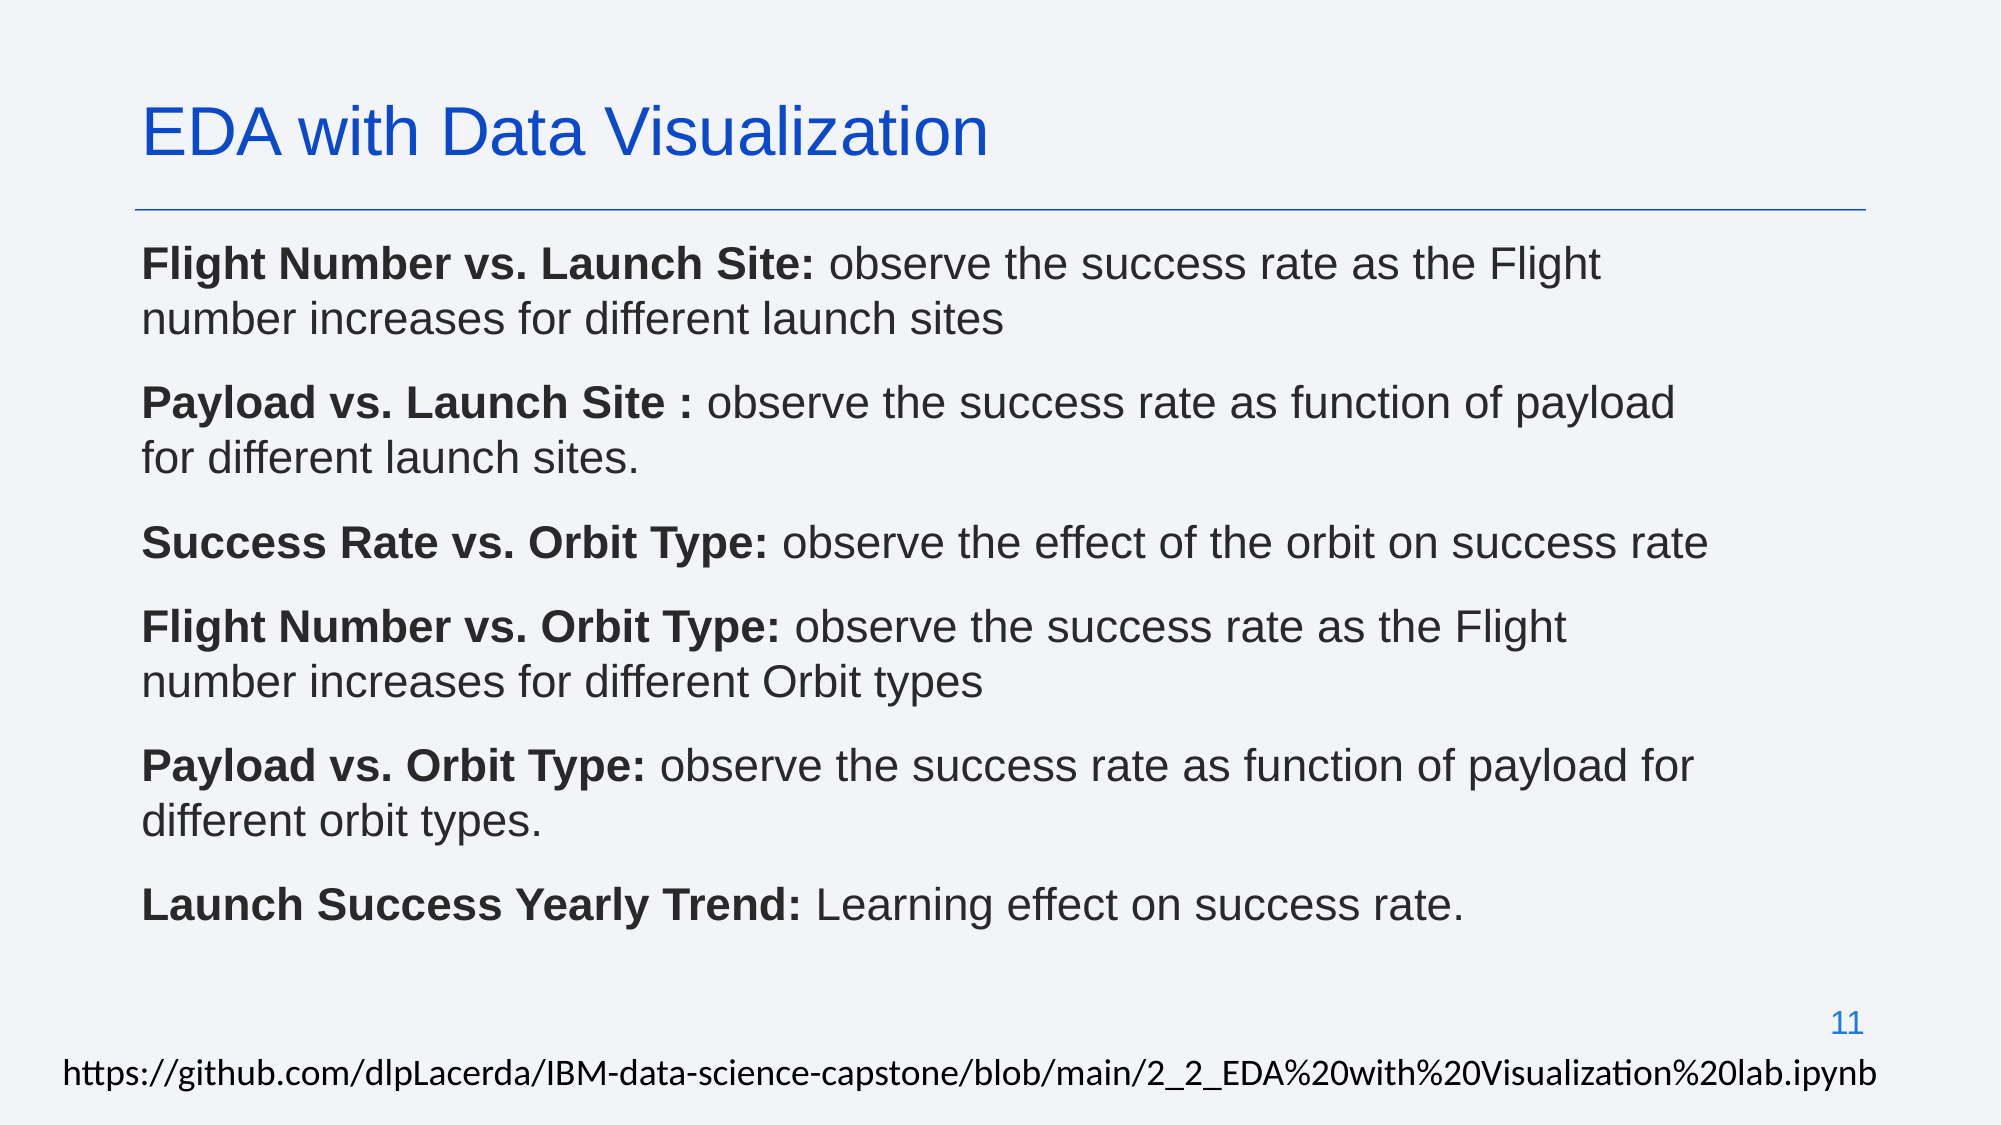

EDA with Data Visualization
Flight Number vs. Launch Site: observe the success rate as the Flight number increases for different launch sites
Payload vs. Launch Site : observe the success rate as function of payload for different launch sites.
Success Rate vs. Orbit Type: observe the effect of the orbit on success rate
Flight Number vs. Orbit Type: observe the success rate as the Flight number increases for different Orbit types
Payload vs. Orbit Type: observe the success rate as function of payload for different orbit types.
Launch Success Yearly Trend: Learning effect on success rate.

11
https://github.com/dlpLacerda/IBM-data-science-capstone/blob/main/2_2_EDA%20with%20Visualization%20lab.ipynb